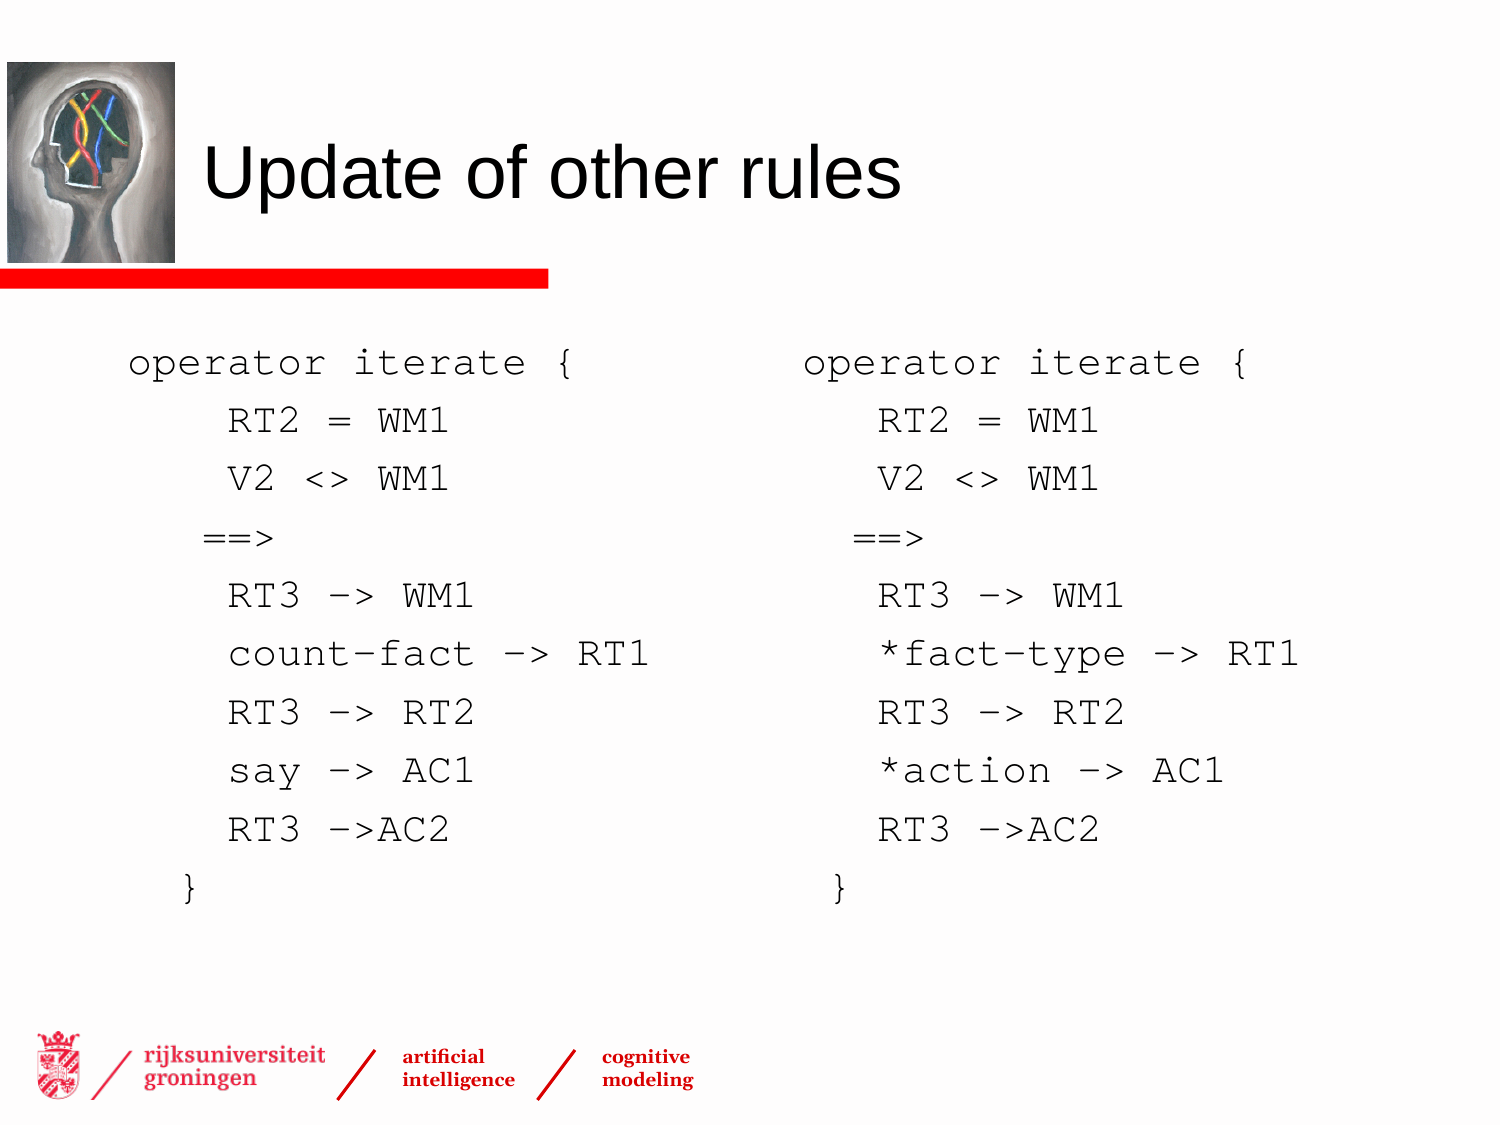

# Update of other rules
operator iterate {
    RT2 = WM1
    V2 <> WM1
   ==>
    RT3 -> WM1
    count-fact -> RT1
    RT3 -> RT2
    say -> AC1
    RT3 ->AC2
  }

 operator iterate {
    RT2 = WM1
    V2 <> WM1
   ==>
    RT3 -> WM1
    *fact-type -> RT1
    RT3 -> RT2
    *action -> AC1
    RT3 ->AC2
  }